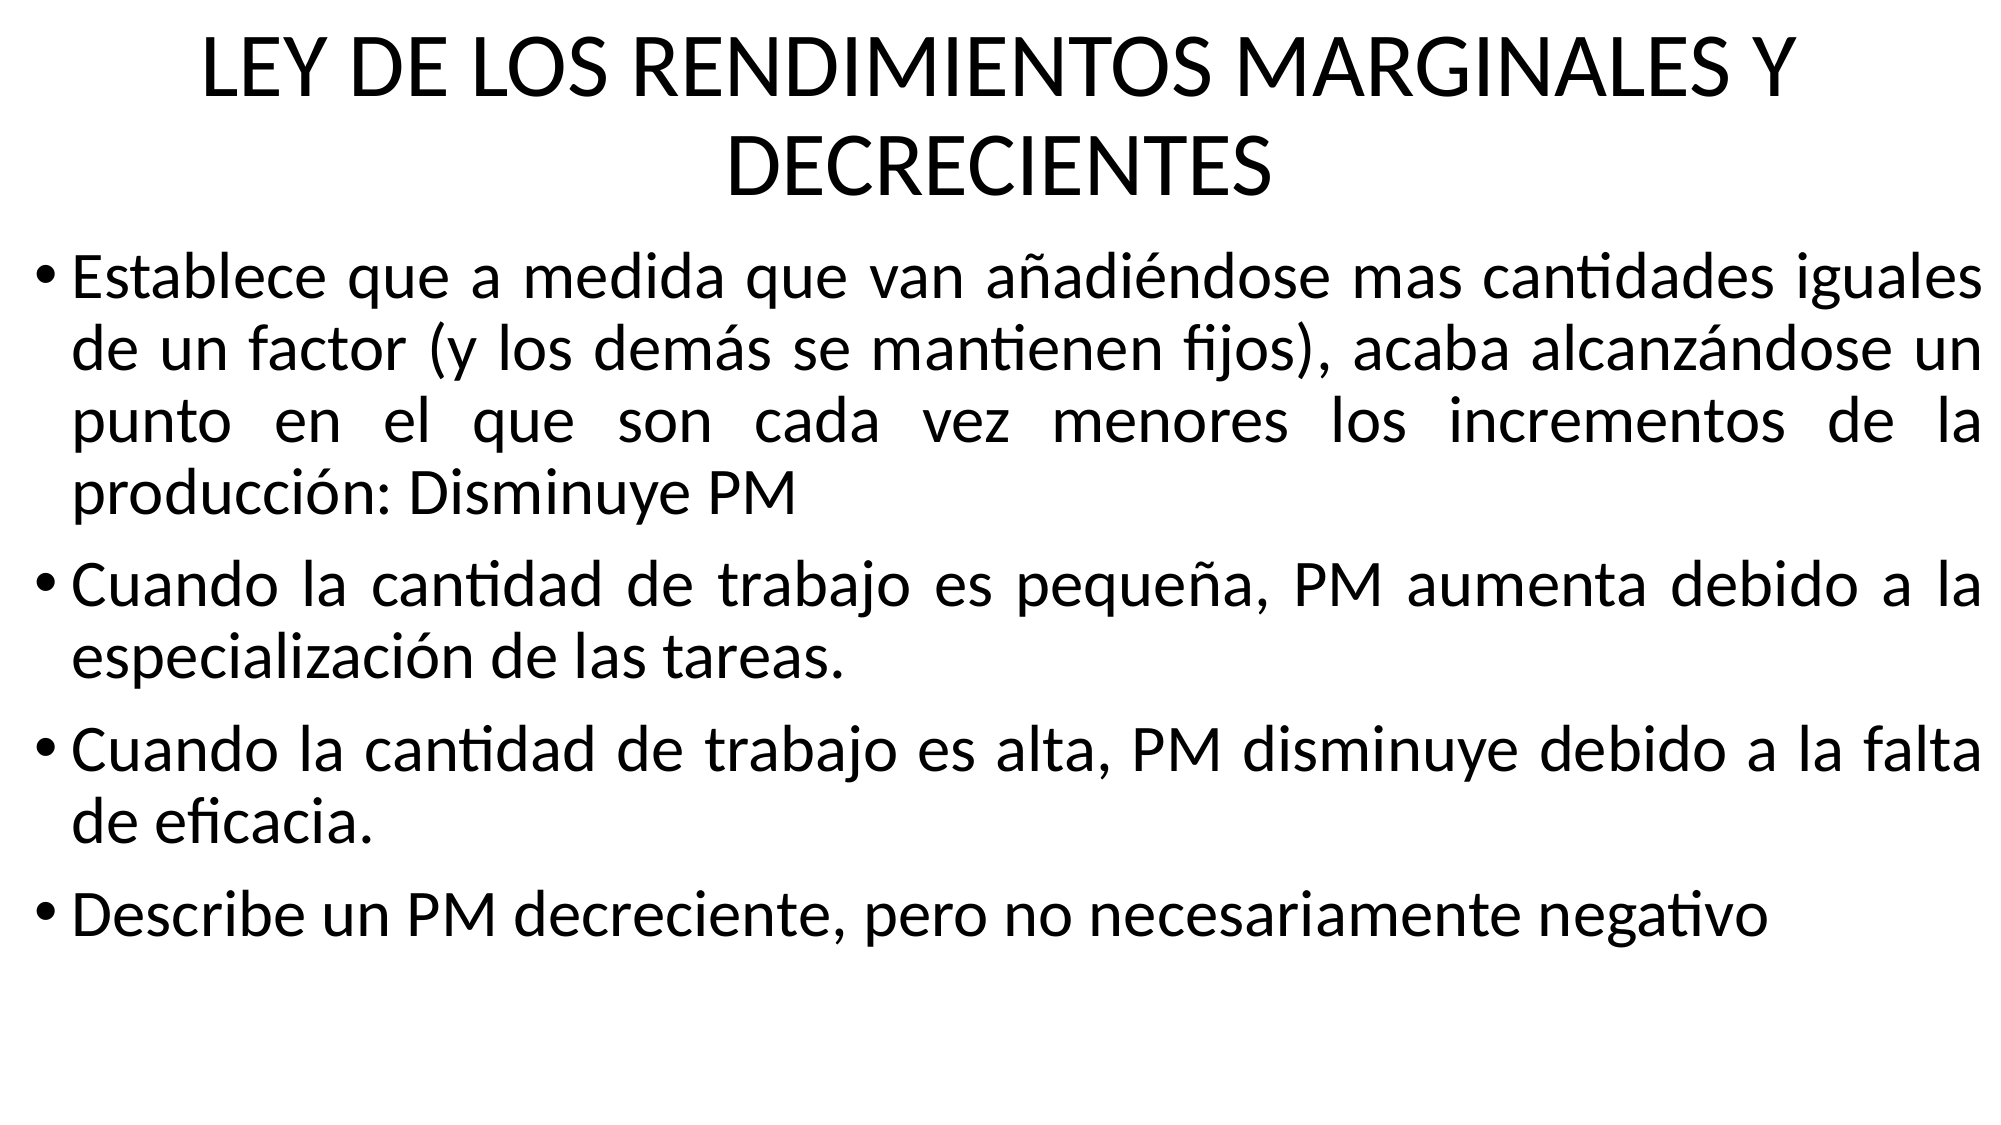

# LEY DE LOS RENDIMIENTOS MARGINALES Y DECRECIENTES
Establece que a medida que van añadiéndose mas cantidades iguales de un factor (y los demás se mantienen fijos), acaba alcanzándose un punto en el que son cada vez menores los incrementos de la producción: Disminuye PM
Cuando la cantidad de trabajo es pequeña, PM aumenta debido a la especialización de las tareas.
Cuando la cantidad de trabajo es alta, PM disminuye debido a la falta de eficacia.
Describe un PM decreciente, pero no necesariamente negativo